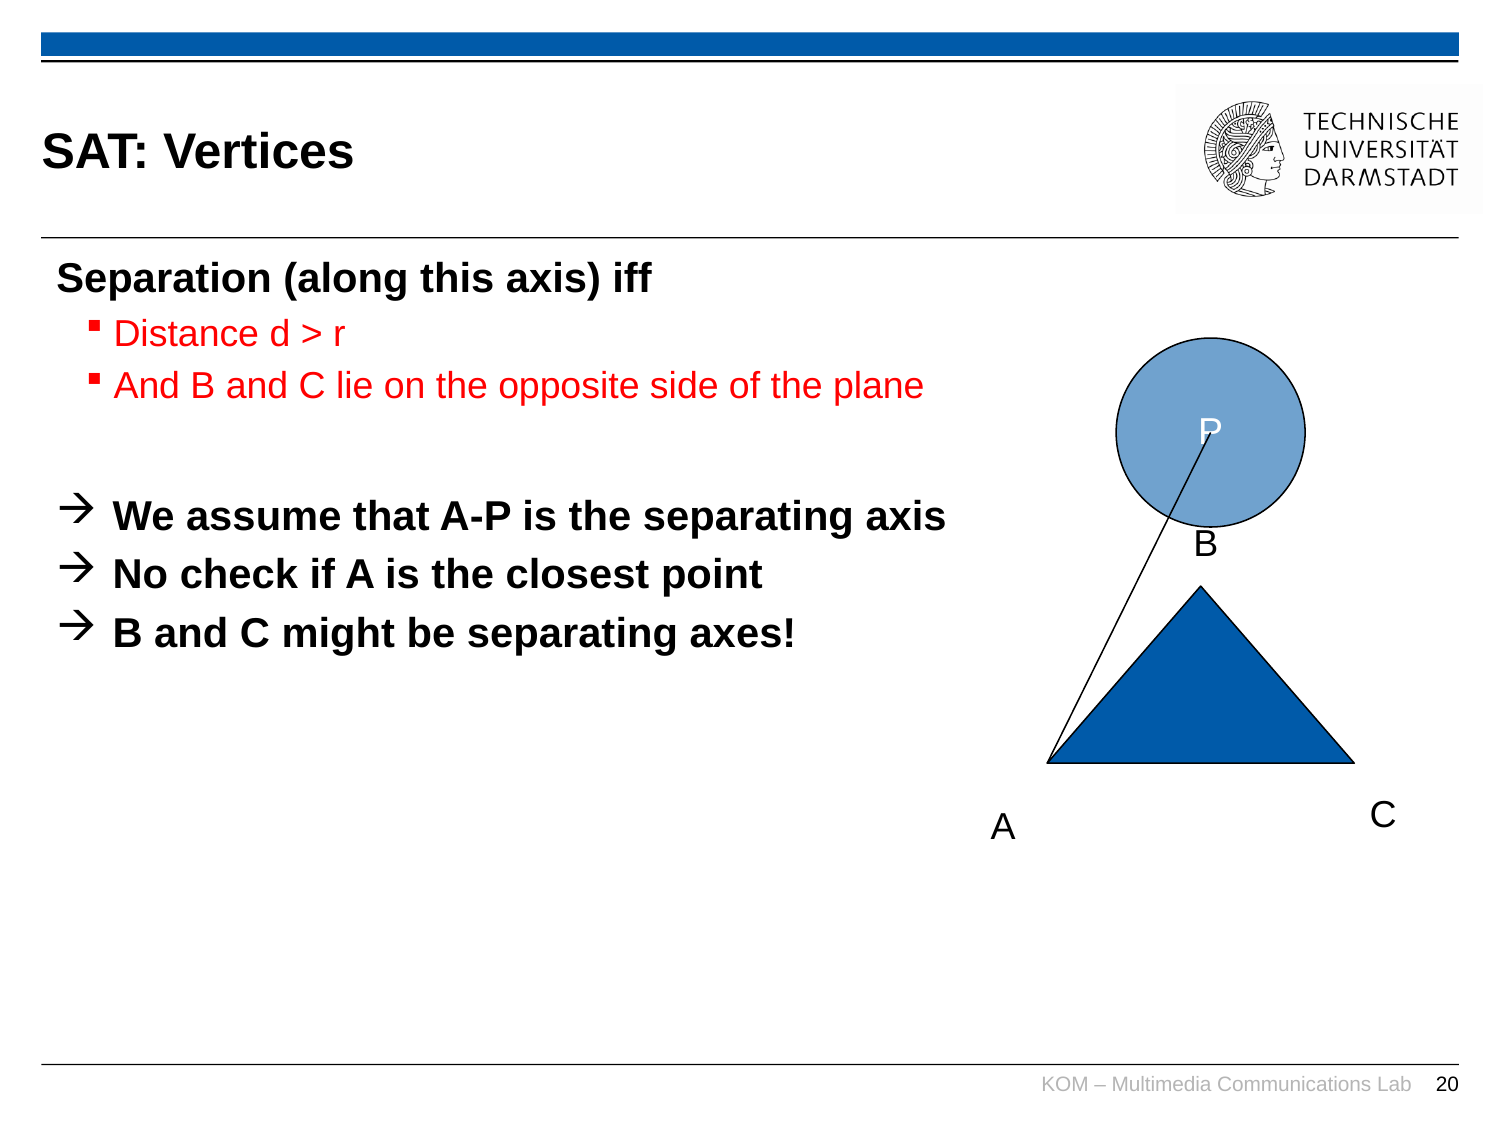

# SAT: Vertices
Separation (along this axis) iff
Distance d > r
And B and C lie on the opposite side of the plane

We assume that A-P is the separating axis
No check if A is the closest point
B and C might be separating axes!
P
B

C
A